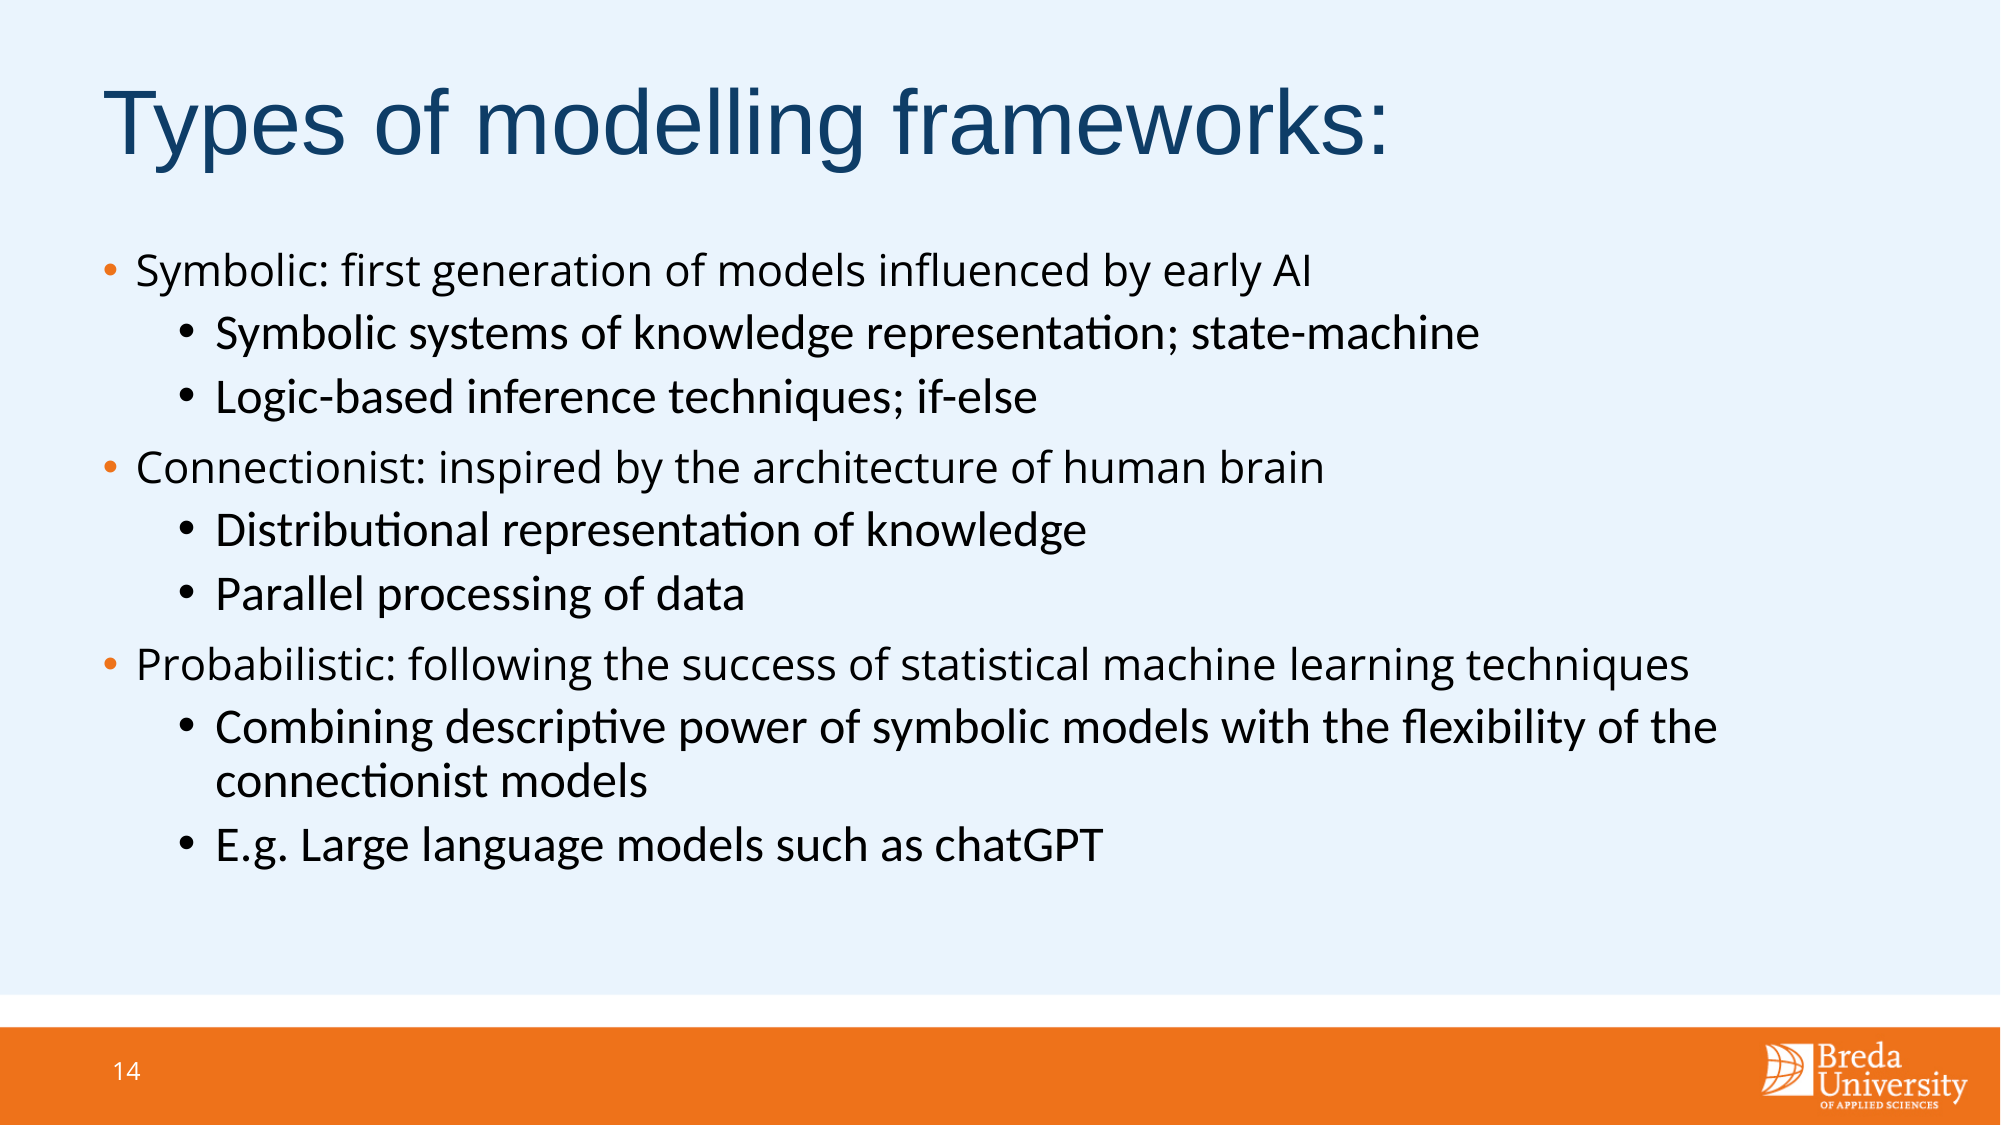

# Types of modelling frameworks:
Symbolic: first generation of models influenced by early AI
Symbolic systems of knowledge representation; state-machine
Logic-based inference techniques; if-else
Connectionist: inspired by the architecture of human brain
Distributional representation of knowledge
Parallel processing of data
Probabilistic: following the success of statistical machine learning techniques
Combining descriptive power of symbolic models with the flexibility of the connectionist models
E.g. Large language models such as chatGPT
14